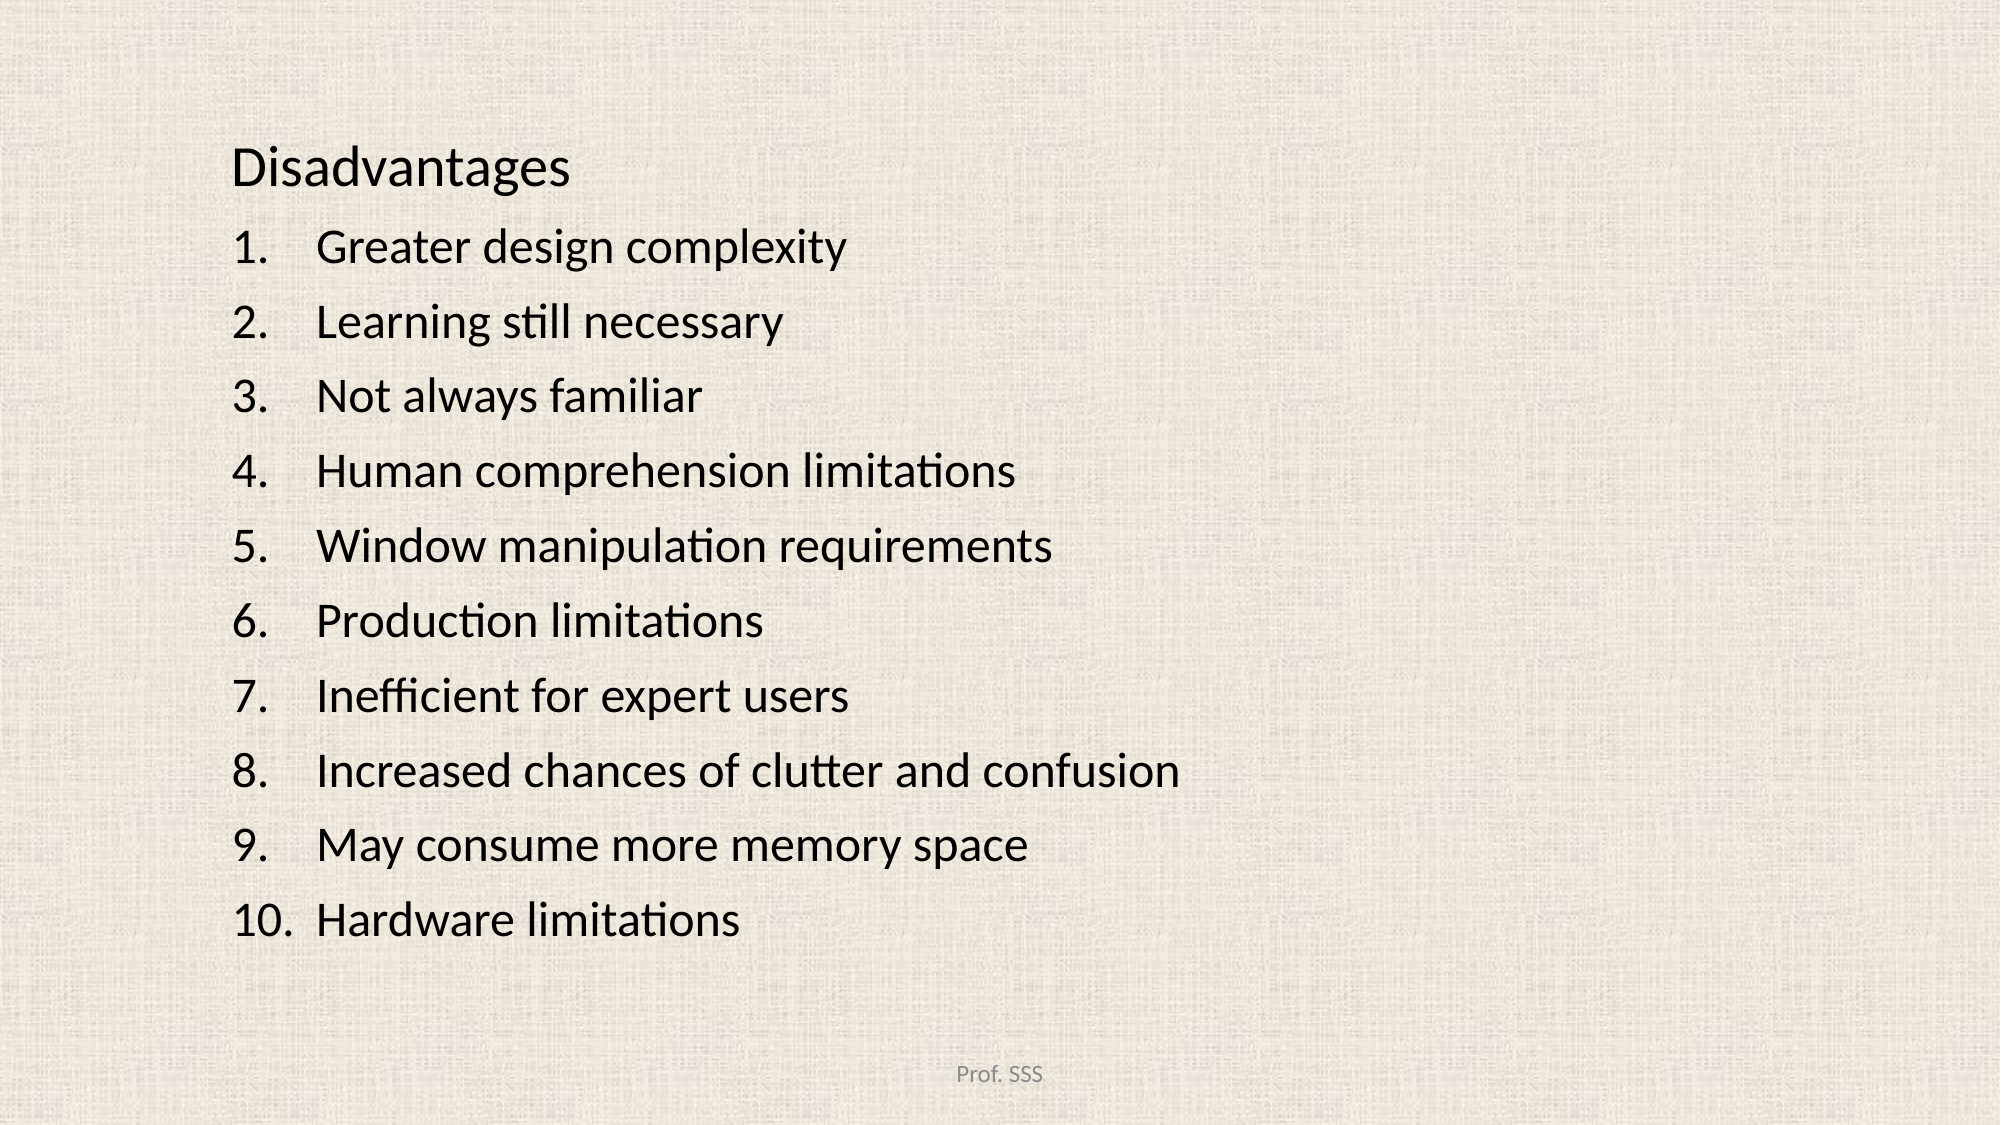

#
Disadvantages
Greater design complexity
Learning still necessary
Not always familiar
Human comprehension limitations
Window manipulation requirements
Production limitations
Inefficient for expert users
Increased chances of clutter and confusion
May consume more memory space
Hardware limitations

Prof. SSS